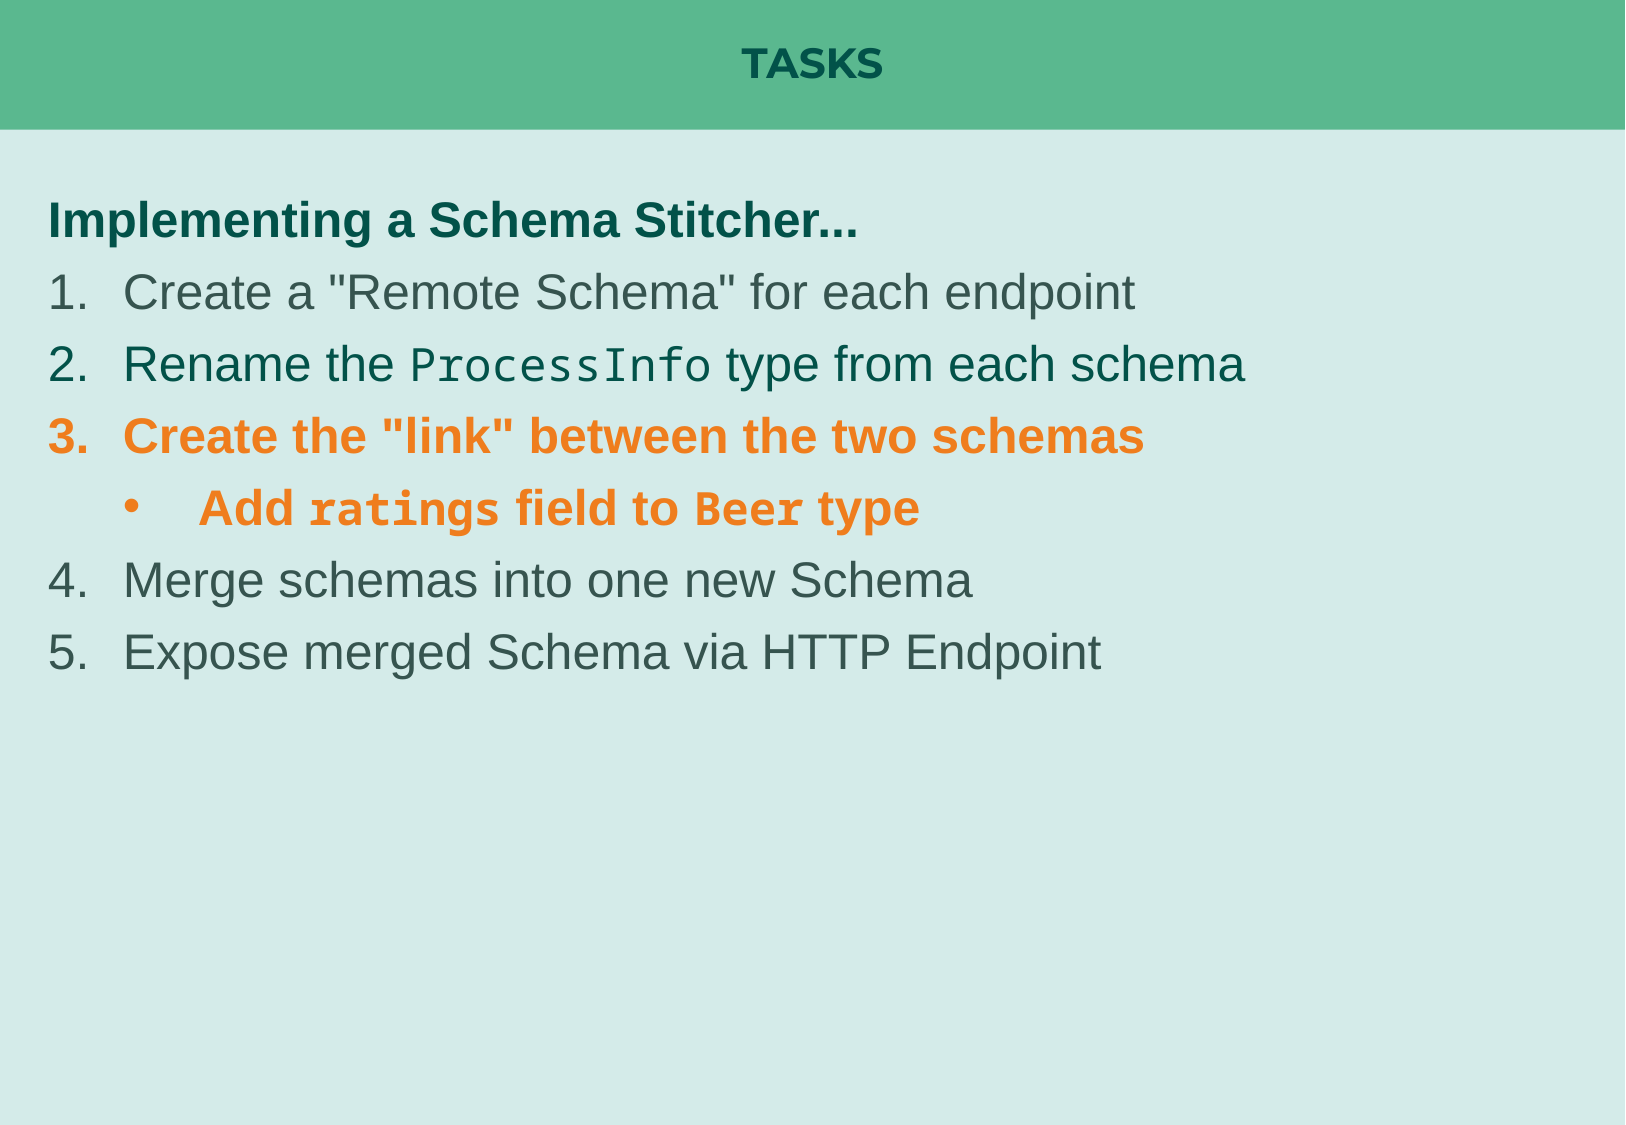

# Tasks
Implementing a Schema Stitcher...
Create a "Remote Schema" for each endpoint
Rename the ProcessInfo type from each schema
Create the "link" between the two schemas
Add ratings field to Beer type
Merge schemas into one new Schema
Expose merged Schema via HTTP Endpoint